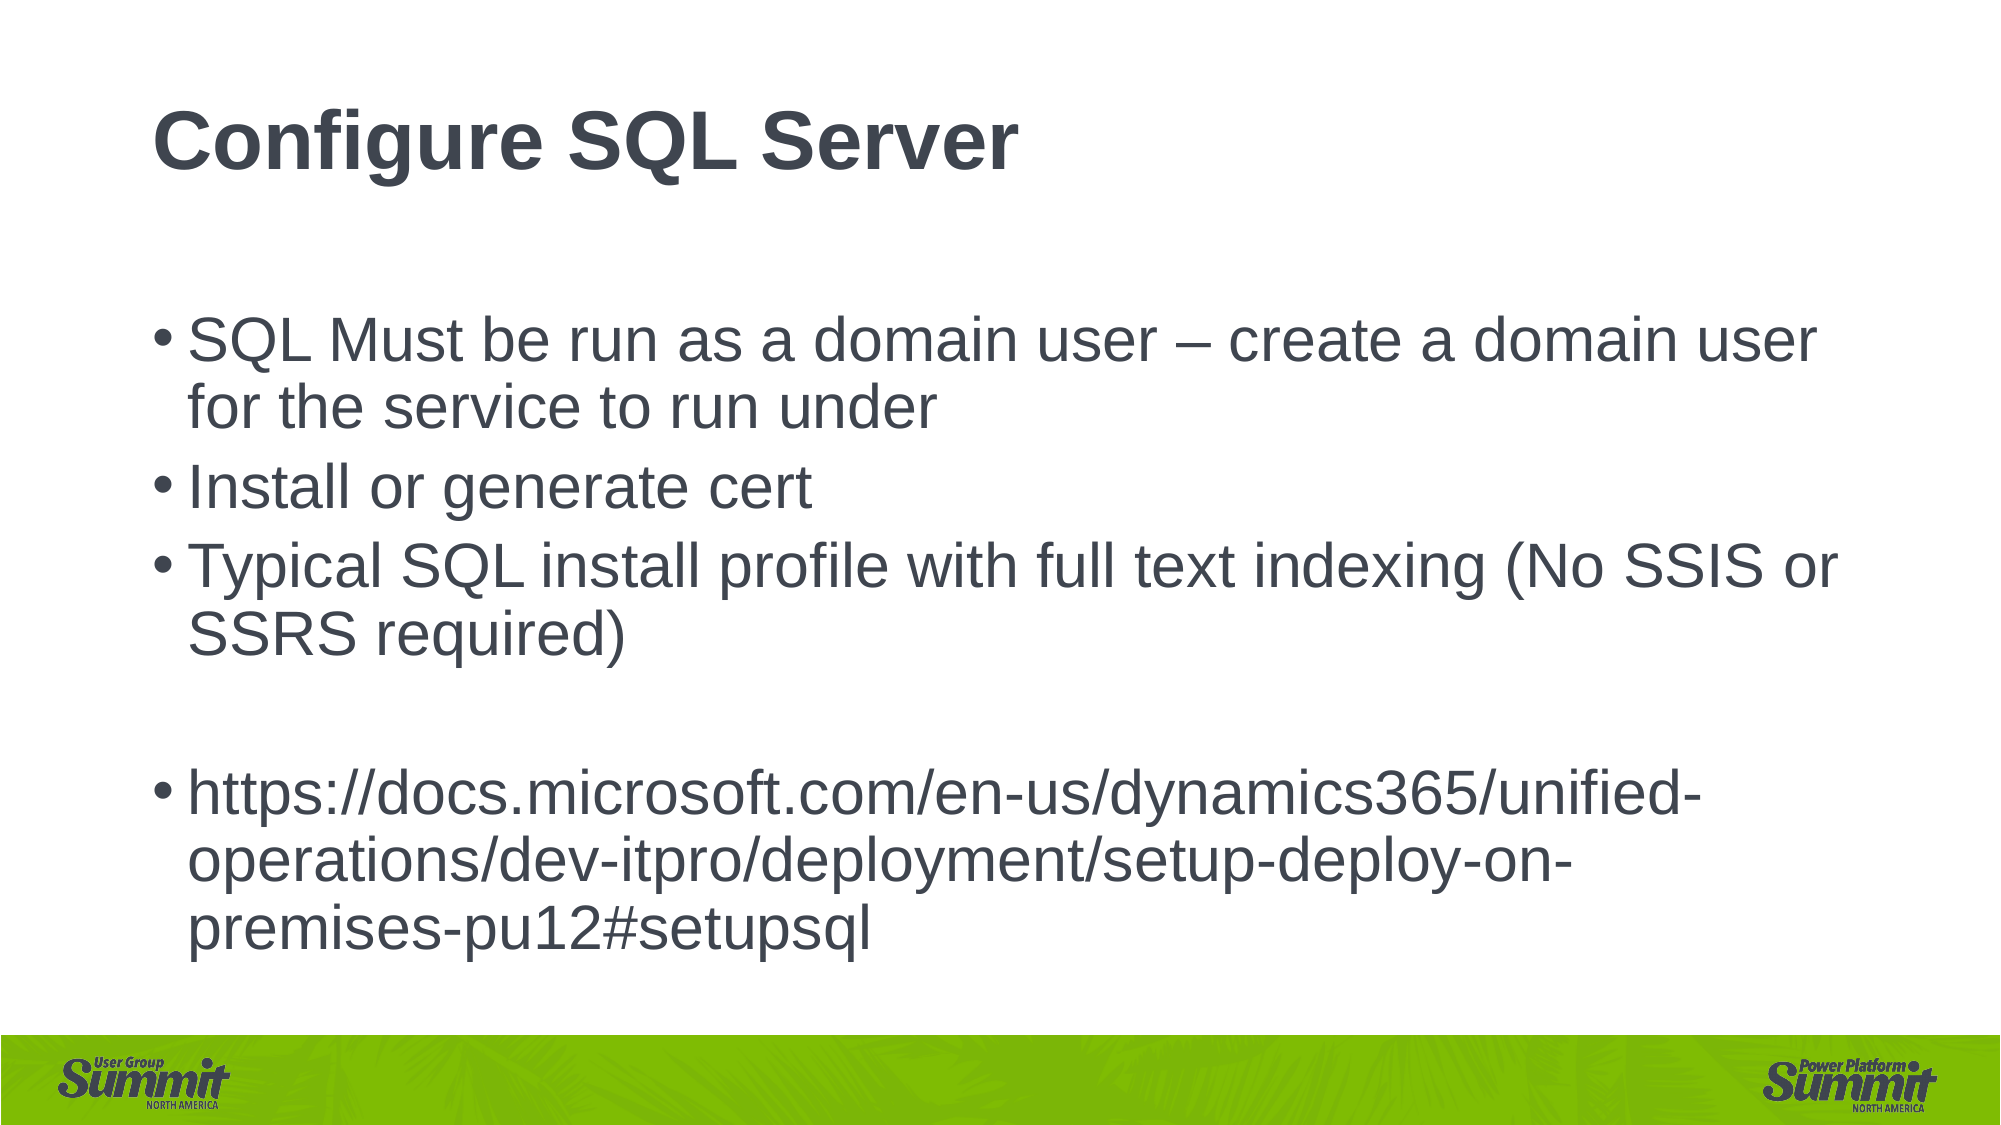

# Configure SQL Server
SQL Must be run as a domain user – create a domain user for the service to run under
Install or generate cert
Typical SQL install profile with full text indexing (No SSIS or SSRS required)

https://docs.microsoft.com/en-us/dynamics365/unified-operations/dev-itpro/deployment/setup-deploy-on-premises-pu12#setupsql